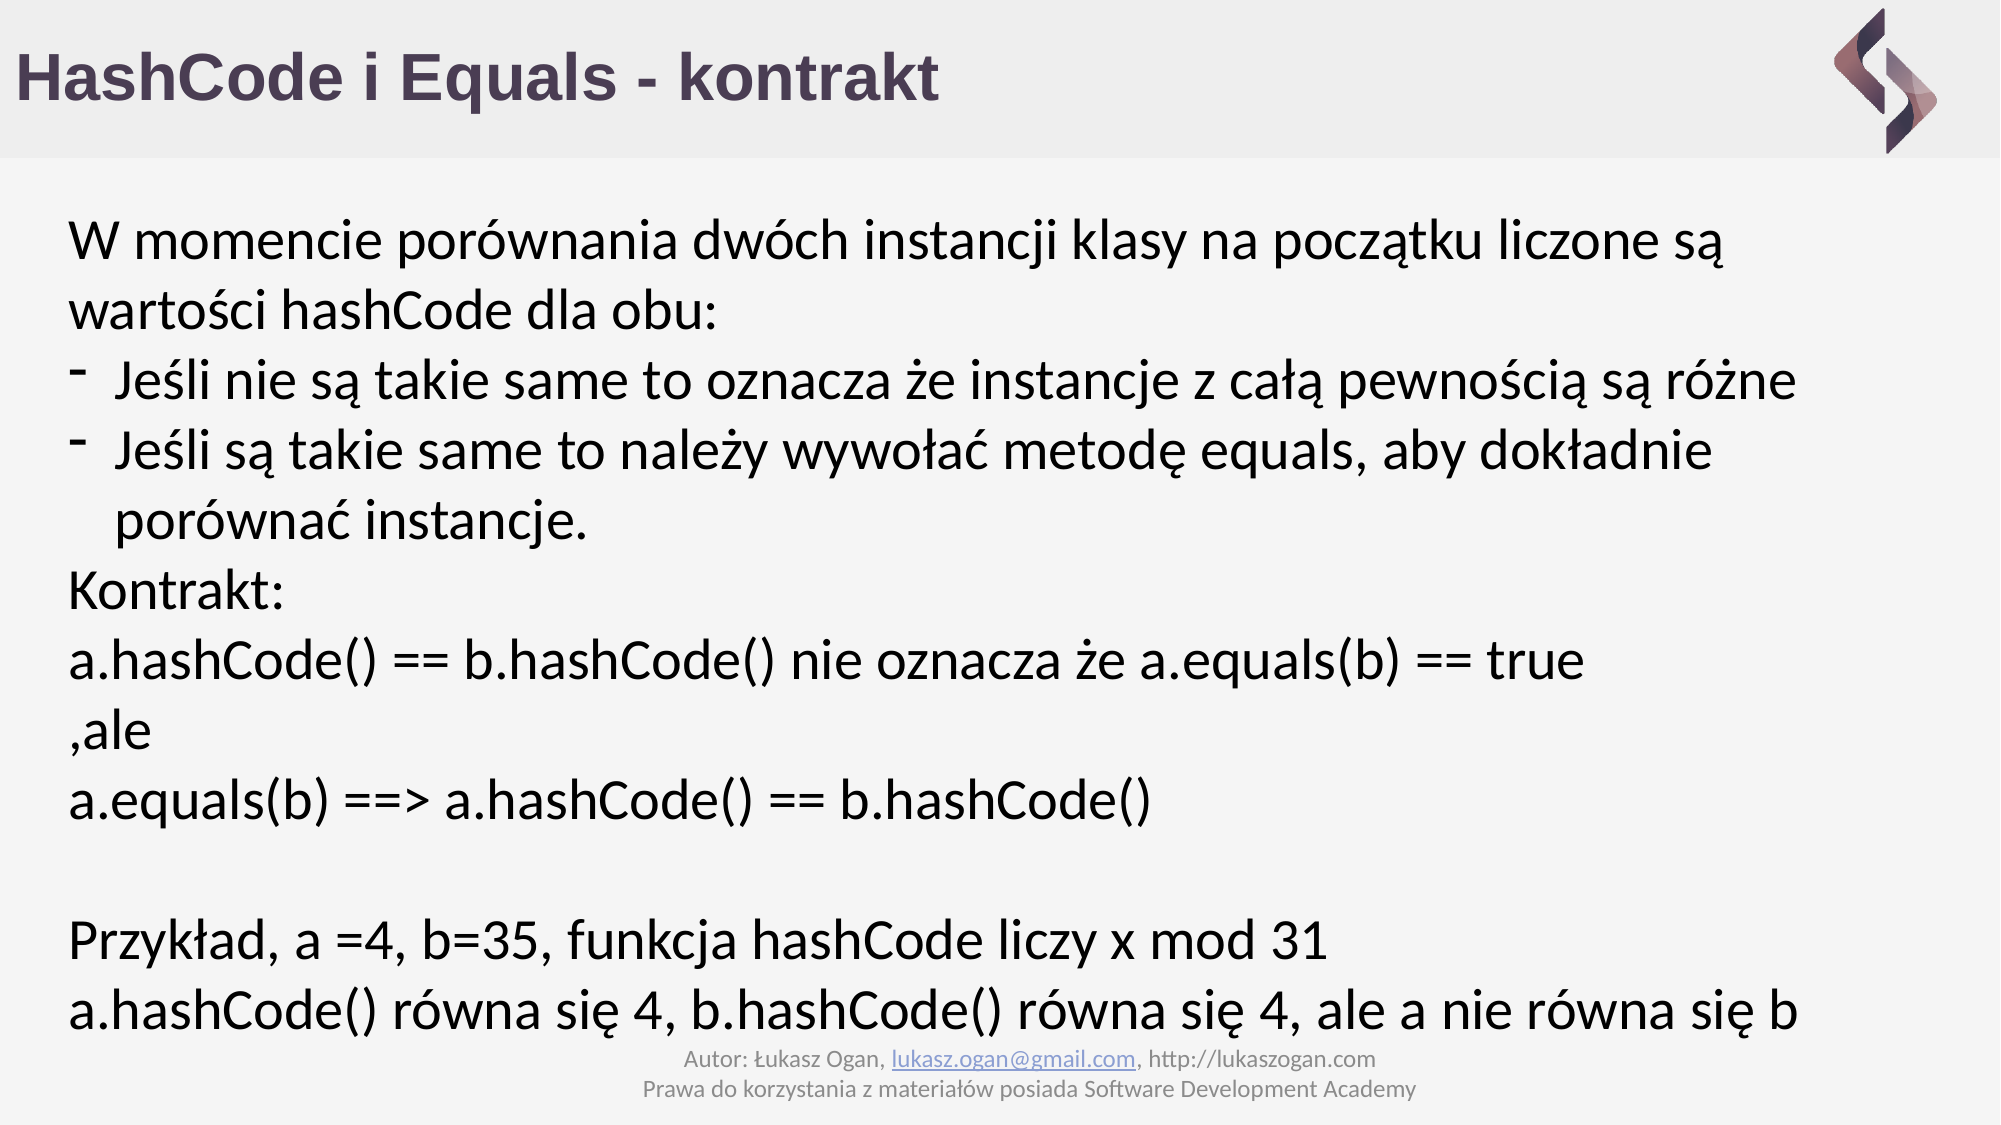

# HashCode i Equals - kontrakt
W momencie porównania dwóch instancji klasy na początku liczone są wartości hashCode dla obu:
Jeśli nie są takie same to oznacza że instancje z całą pewnością są różne
Jeśli są takie same to należy wywołać metodę equals, aby dokładnie porównać instancje.
Kontrakt:
a.hashCode() == b.hashCode() nie oznacza że a.equals(b) == true
,ale
a.equals(b) ==> a.hashCode() == b.hashCode()

Przykład, a =4, b=35, funkcja hashCode liczy x mod 31
a.hashCode() równa się 4, b.hashCode() równa się 4, ale a nie równa się b

Autor: Łukasz Ogan, lukasz.ogan@gmail.com, http://lukaszogan.com
Prawa do korzystania z materiałów posiada Software Development Academy